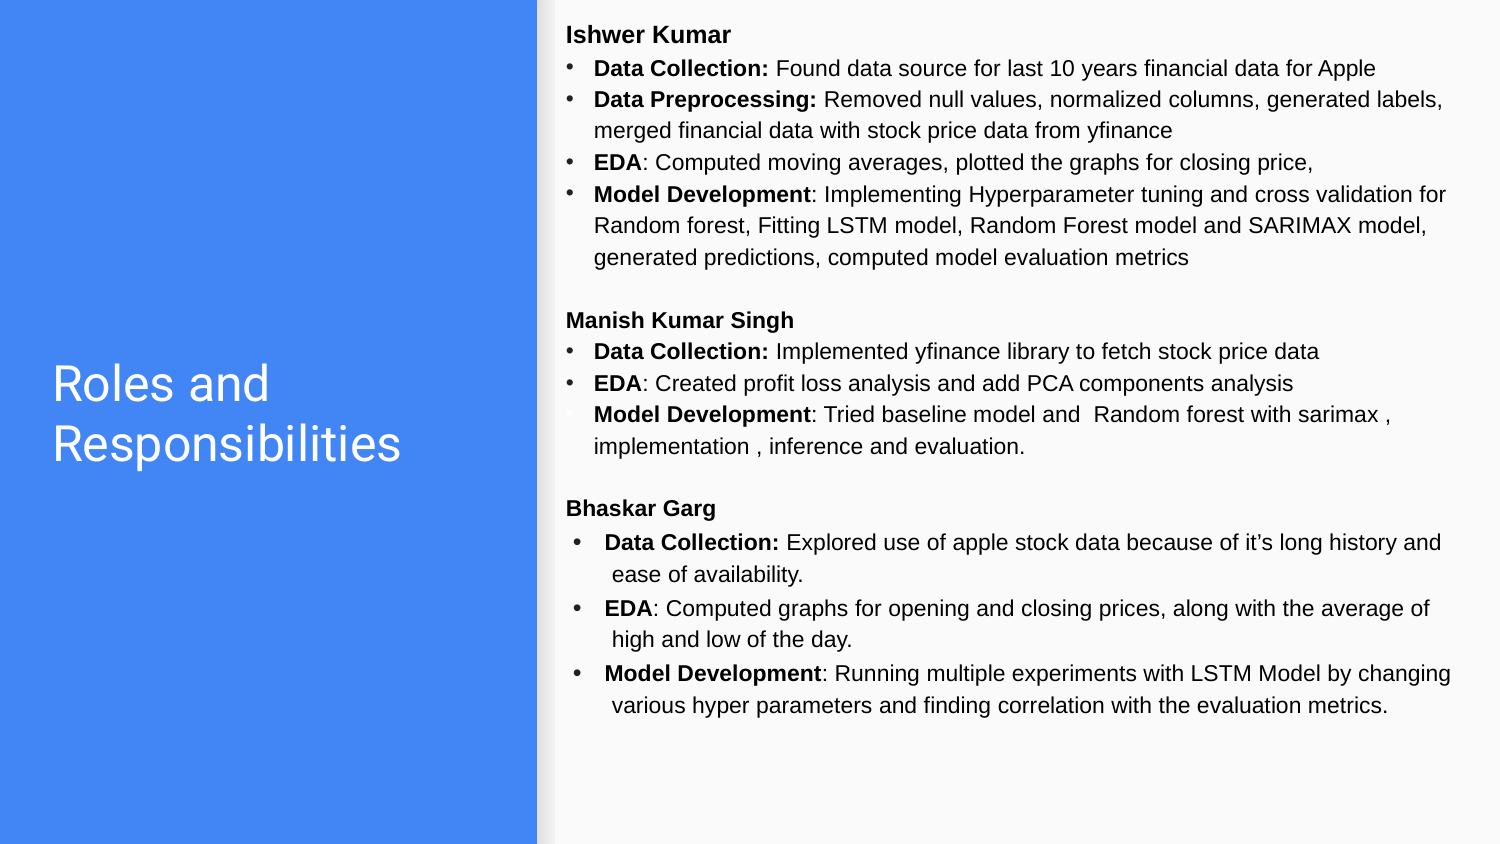

Ishwer Kumar
Data Collection: Found data source for last 10 years financial data for Apple
Data Preprocessing: Removed null values, normalized columns, generated labels, merged financial data with stock price data from yfinance
EDA: Computed moving averages, plotted the graphs for closing price,
Model Development: Implementing Hyperparameter tuning and cross validation for Random forest, Fitting LSTM model, Random Forest model and SARIMAX model, generated predictions, computed model evaluation metrics

Manish Kumar Singh
Data Collection: Implemented yfinance library to fetch stock price data
EDA: Created profit loss analysis and add PCA components analysis
Model Development: Tried baseline model and  Random forest with sarimax , implementation , inference and evaluation.

Bhaskar Garg
 • Data Collection: Explored use of apple stock data because of it’s long history and   ease of availability.
 • EDA: Computed graphs for opening and closing prices, along with the average of   high and low of the day.
 • Model Development: Running multiple experiments with LSTM Model by changing   various hyper parameters and finding correlation with the evaluation metrics.

# Roles and Responsibilities